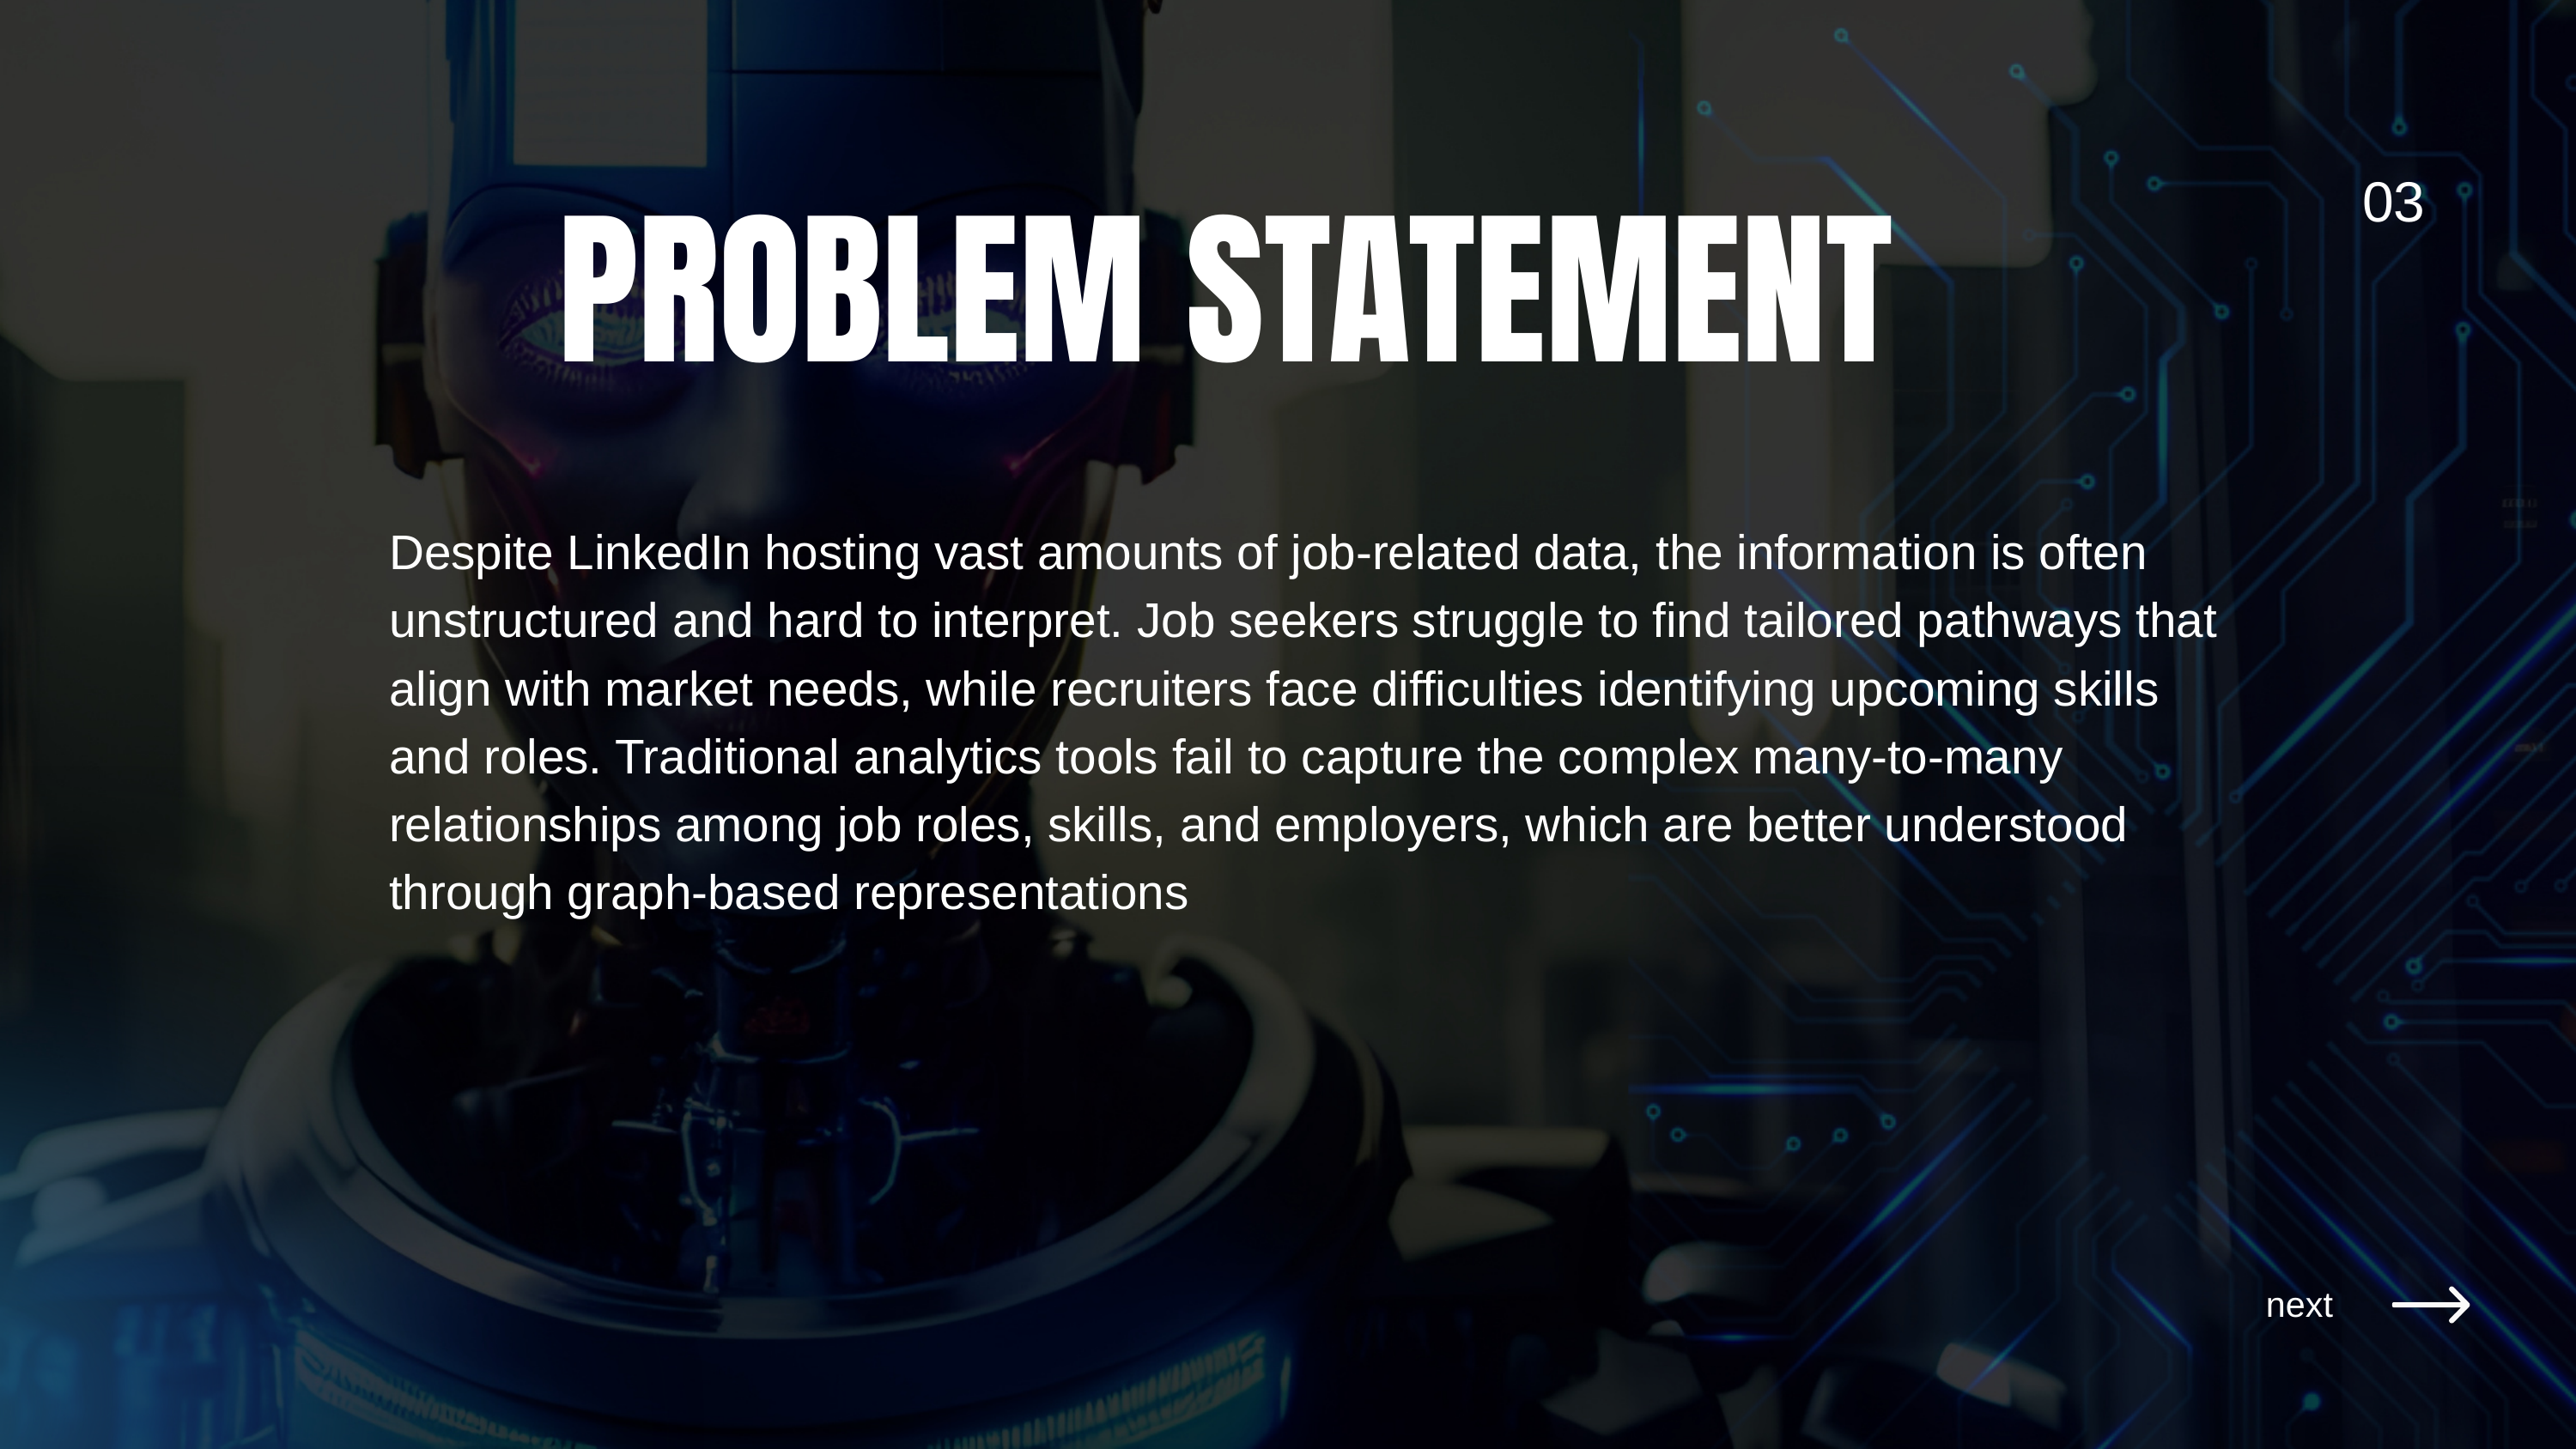

03
PROBLEM STATEMENT
Despite LinkedIn hosting vast amounts of job-related data, the information is often unstructured and hard to interpret. Job seekers struggle to find tailored pathways that align with market needs, while recruiters face difficulties identifying upcoming skills and roles. Traditional analytics tools fail to capture the complex many-to-many relationships among job roles, skills, and employers, which are better understood through graph-based representations

next